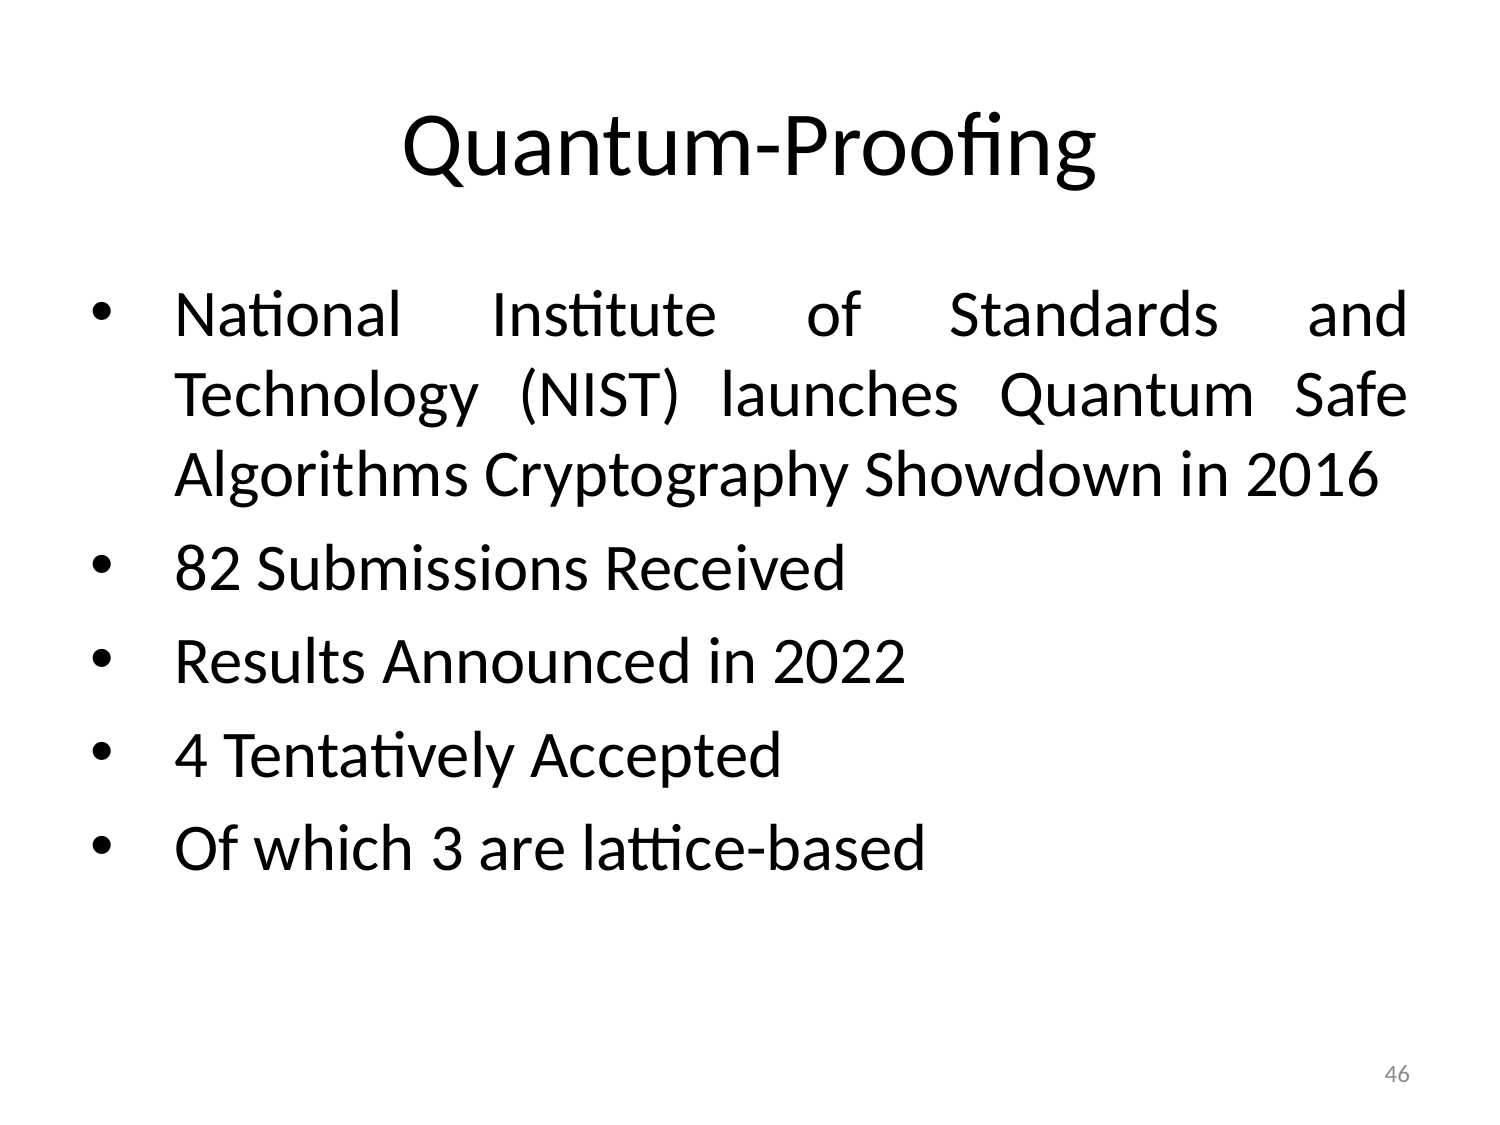

# Quantum-Proofing
National Institute of Standards and Technology (NIST) launches Quantum Safe Algorithms Cryptography Showdown in 2016
82 Submissions Received
Results Announced in 2022
4 Tentatively Accepted
Of which 3 are lattice-based
46